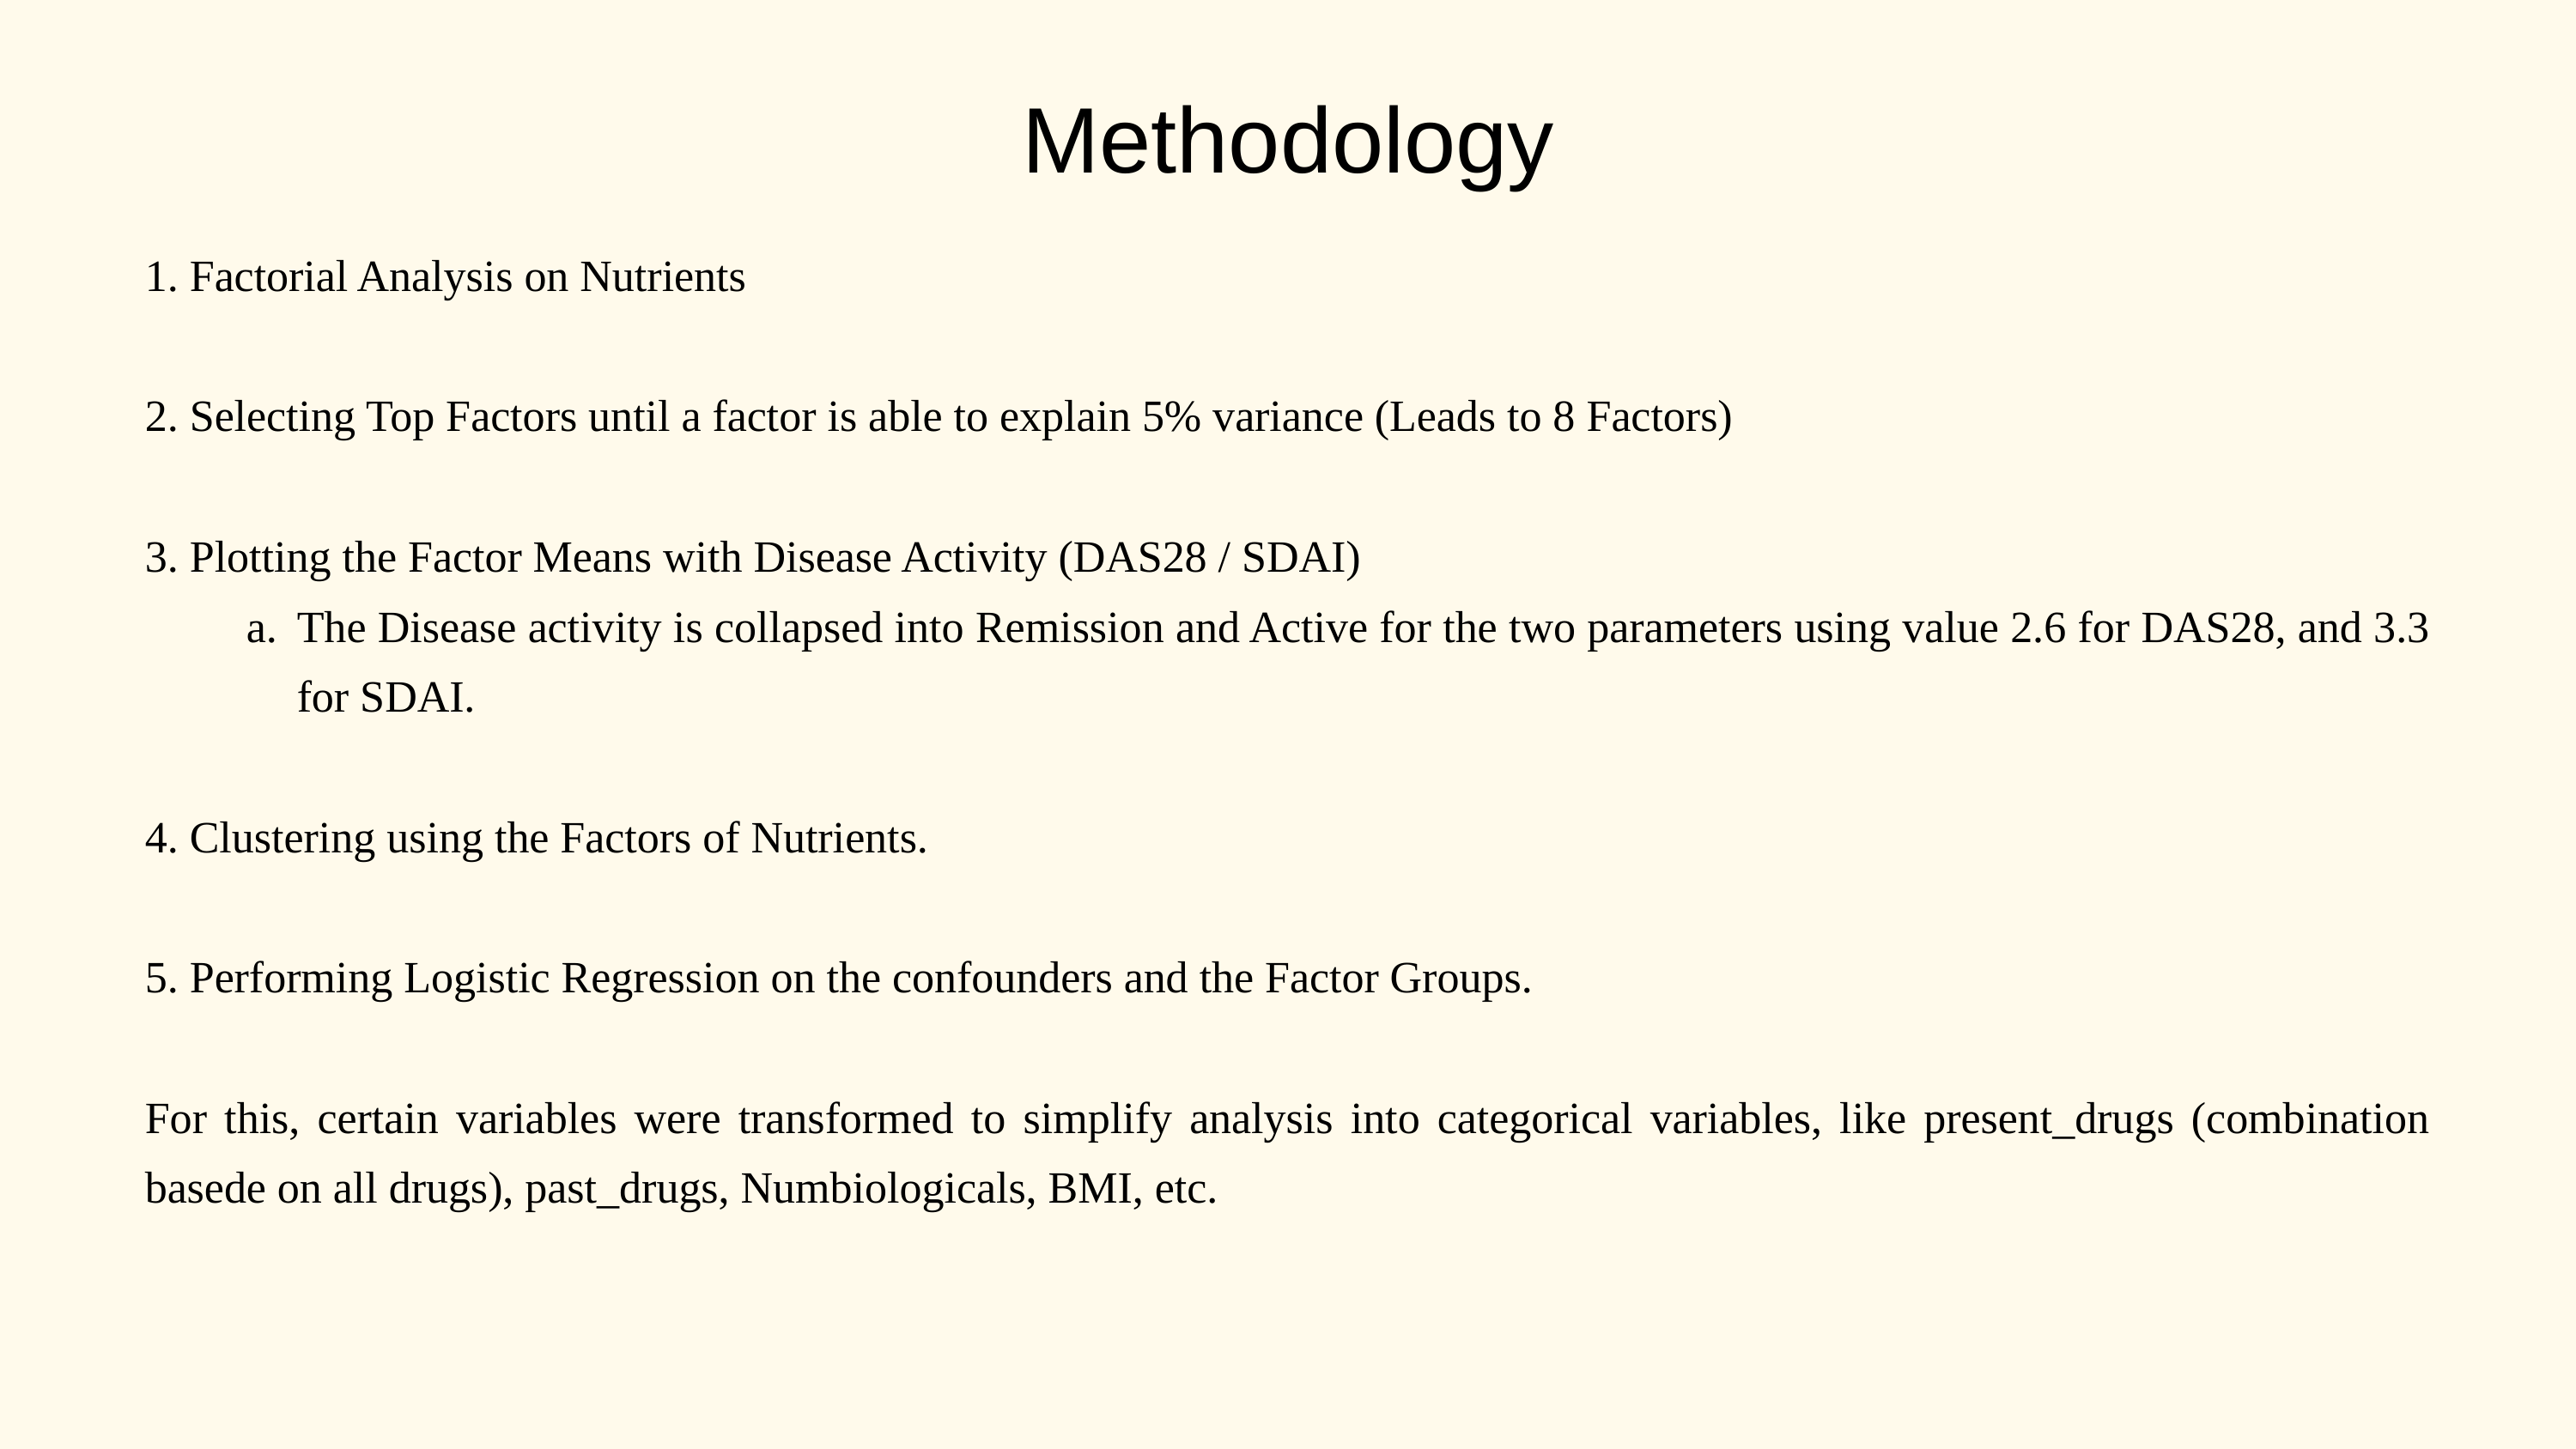

Methodology
1. Factorial Analysis on Nutrients

2. Selecting Top Factors until a factor is able to explain 5% variance (Leads to 8 Factors)

3. Plotting the Factor Means with Disease Activity (DAS28 / SDAI)
The Disease activity is collapsed into Remission and Active for the two parameters using value 2.6 for DAS28, and 3.3 for SDAI.

4. Clustering using the Factors of Nutrients.

5. Performing Logistic Regression on the confounders and the Factor Groups.

For this, certain variables were transformed to simplify analysis into categorical variables, like present_drugs (combination basede on all drugs), past_drugs, Numbiologicals, BMI, etc.